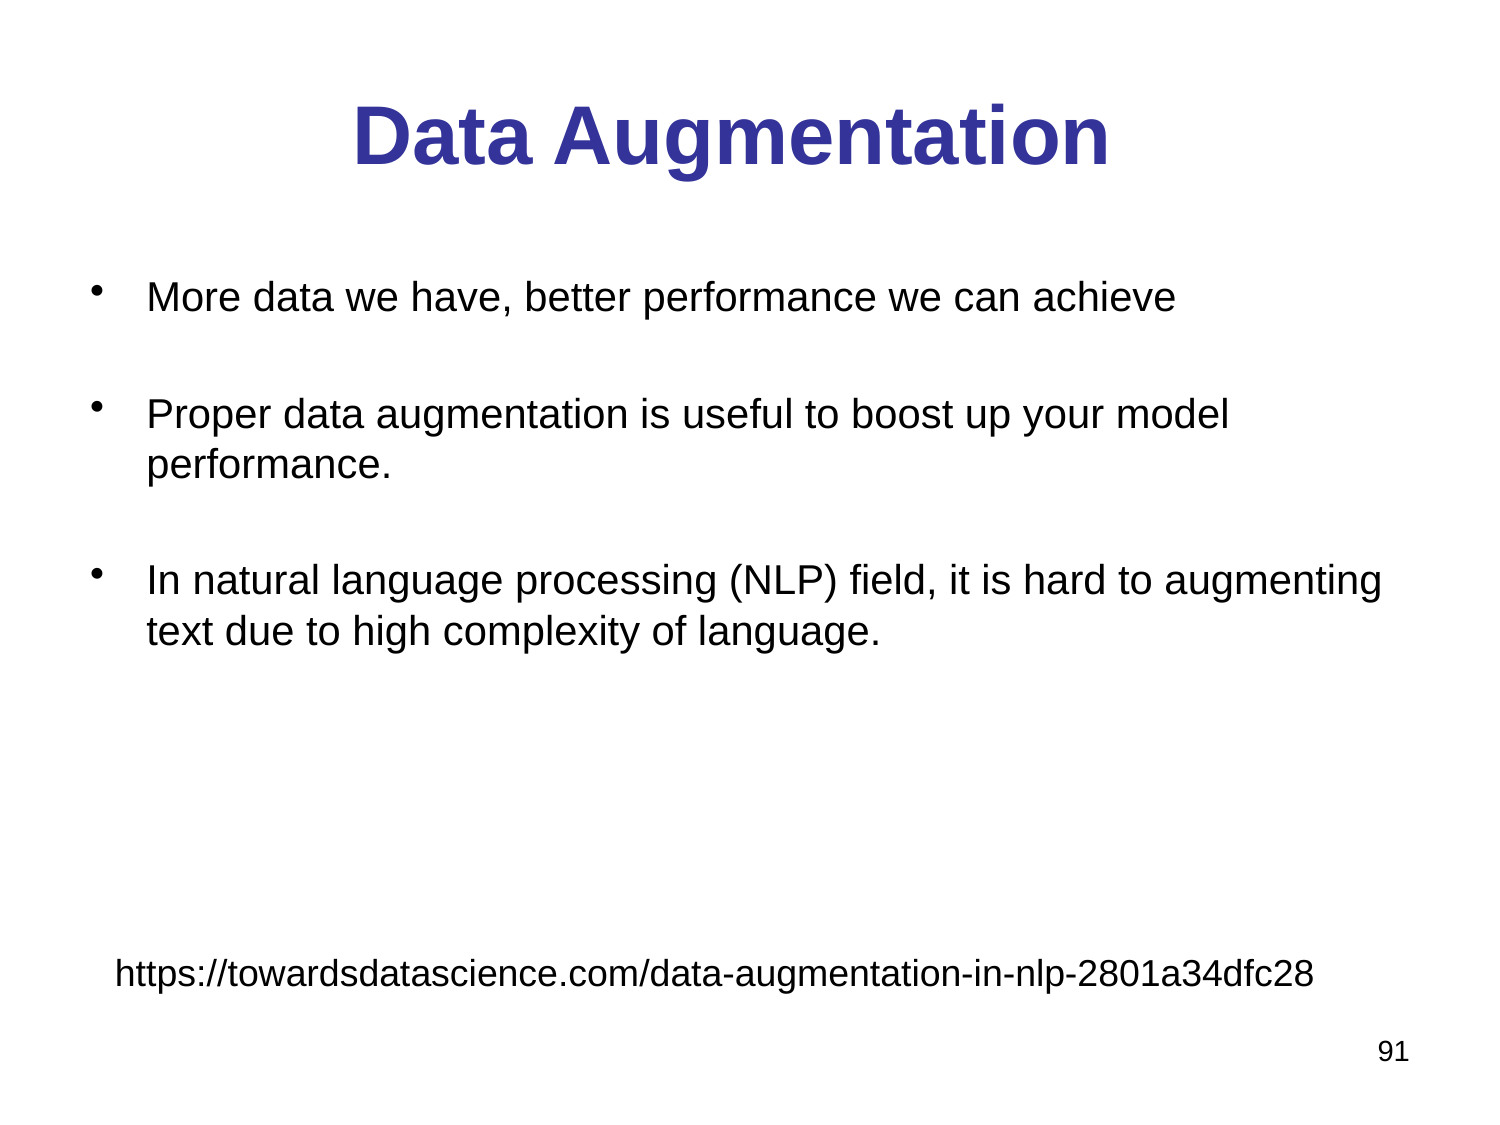

# Data Augmentation

More data we have, better performance we can achieve

Proper data augmentation is useful to boost up your model performance.

In natural language processing (NLP) field, it is hard to augmenting text due to high complexity of language.

https://towardsdatascience.com/data-augmentation-in-nlp-2801a34dfc28
91